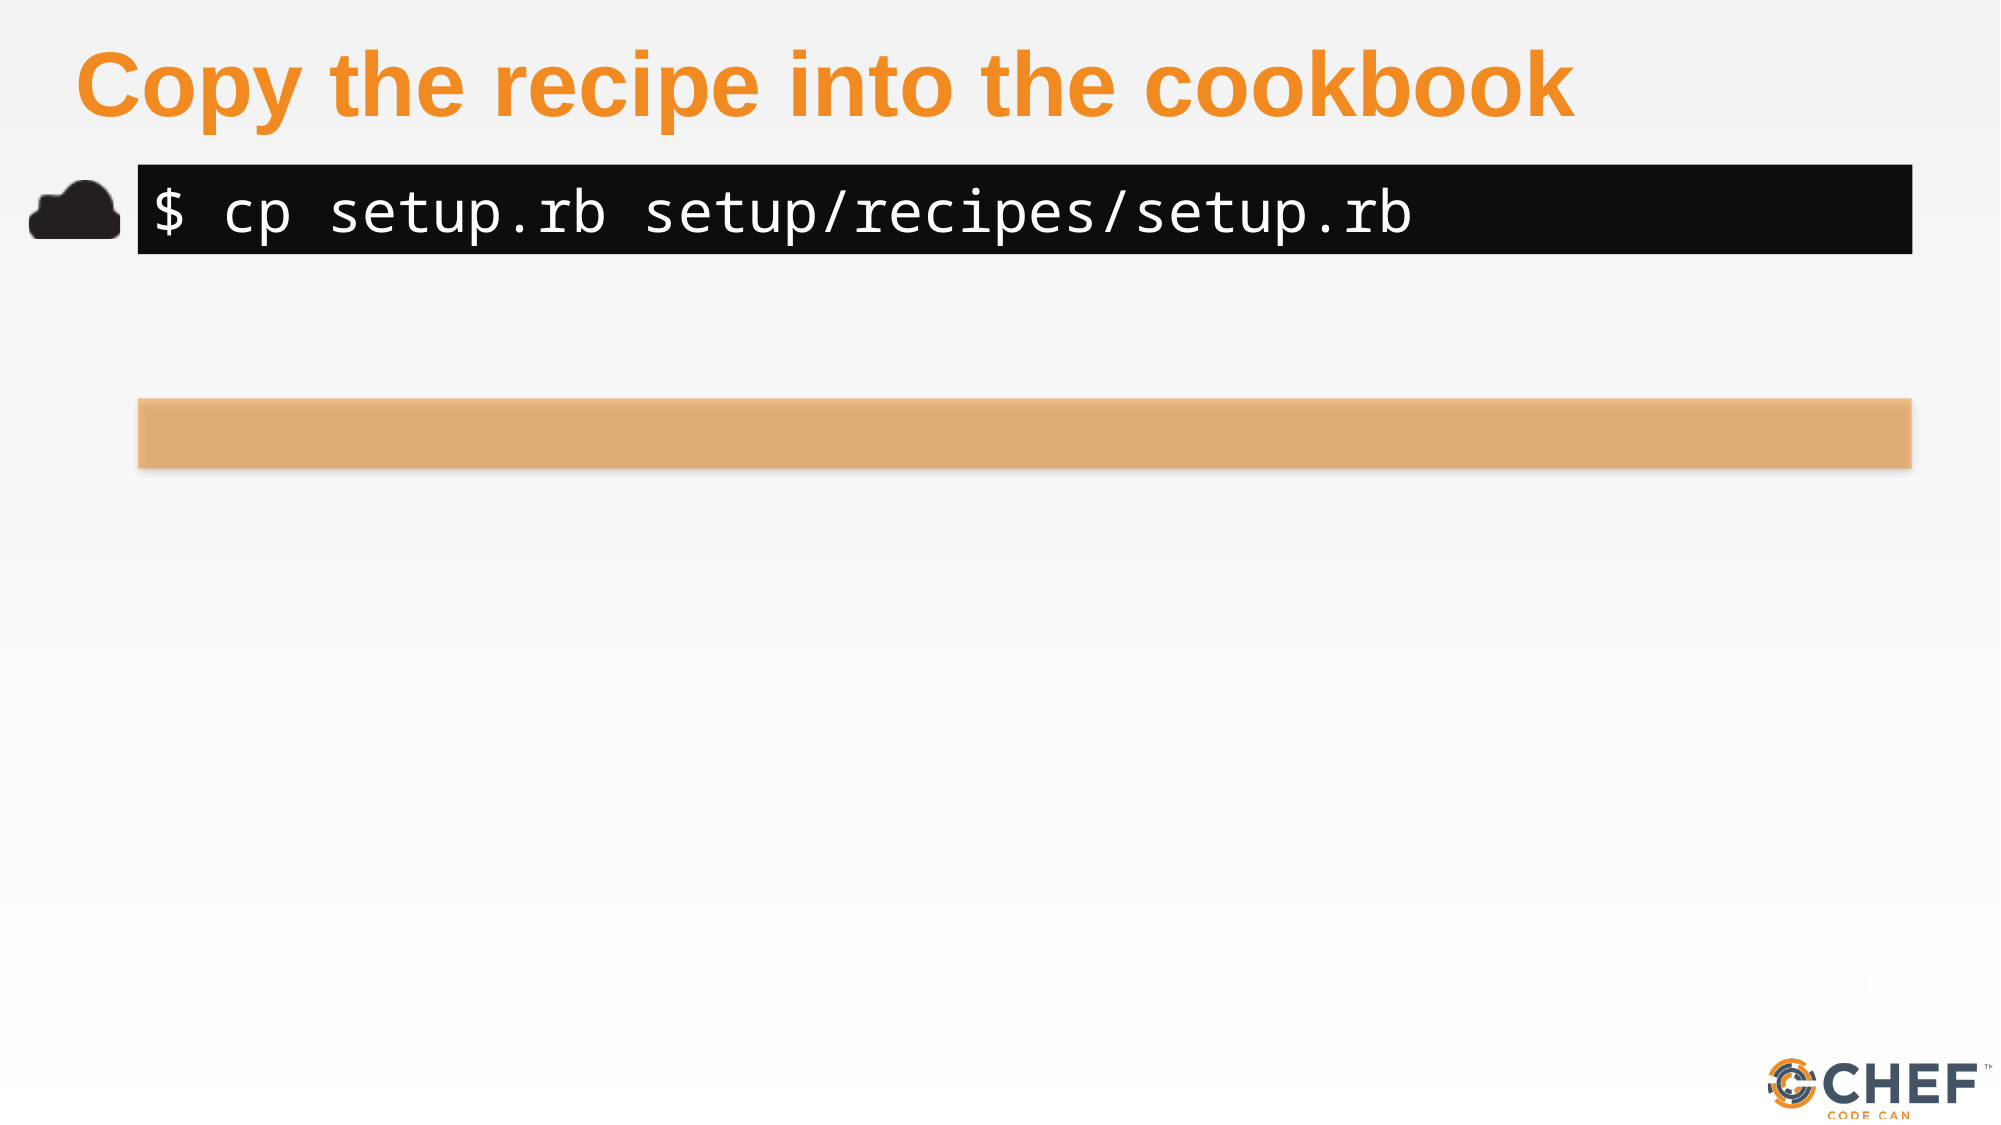

# Copy the recipe into the cookbook
$ cp setup.rb setup/recipes/setup.rb